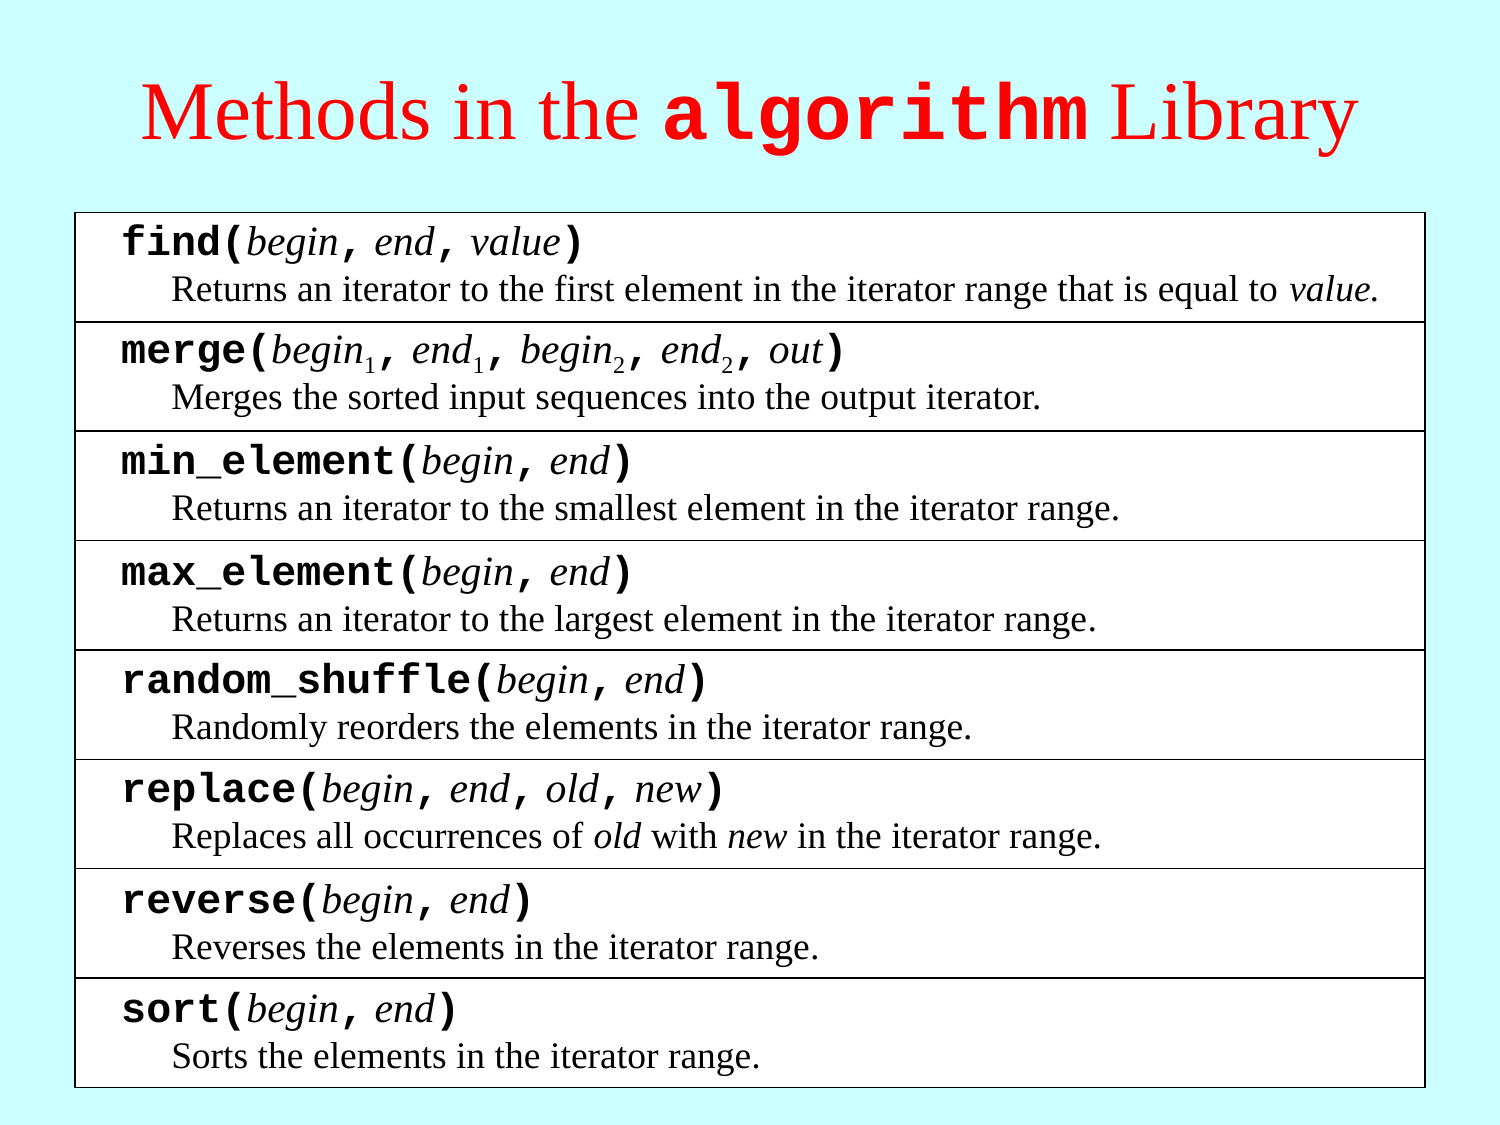

# Methods in the algorithm Library
find(begin, end, value)

Returns an iterator to the first element in the iterator range that is equal to value.
merge(begin1, end1, begin2, end2, out)
Merges the sorted input sequences into the output iterator.
min_element(begin, end)
Returns an iterator to the smallest element in the iterator range.
max_element(begin, end)
Returns an iterator to the largest element in the iterator range.
random_shuffle(begin, end)
Randomly reorders the elements in the iterator range.
replace(begin, end, old, new)
Replaces all occurrences of old with new in the iterator range.
reverse(begin, end)
Reverses the elements in the iterator range.
sort(begin, end)
Sorts the elements in the iterator range.